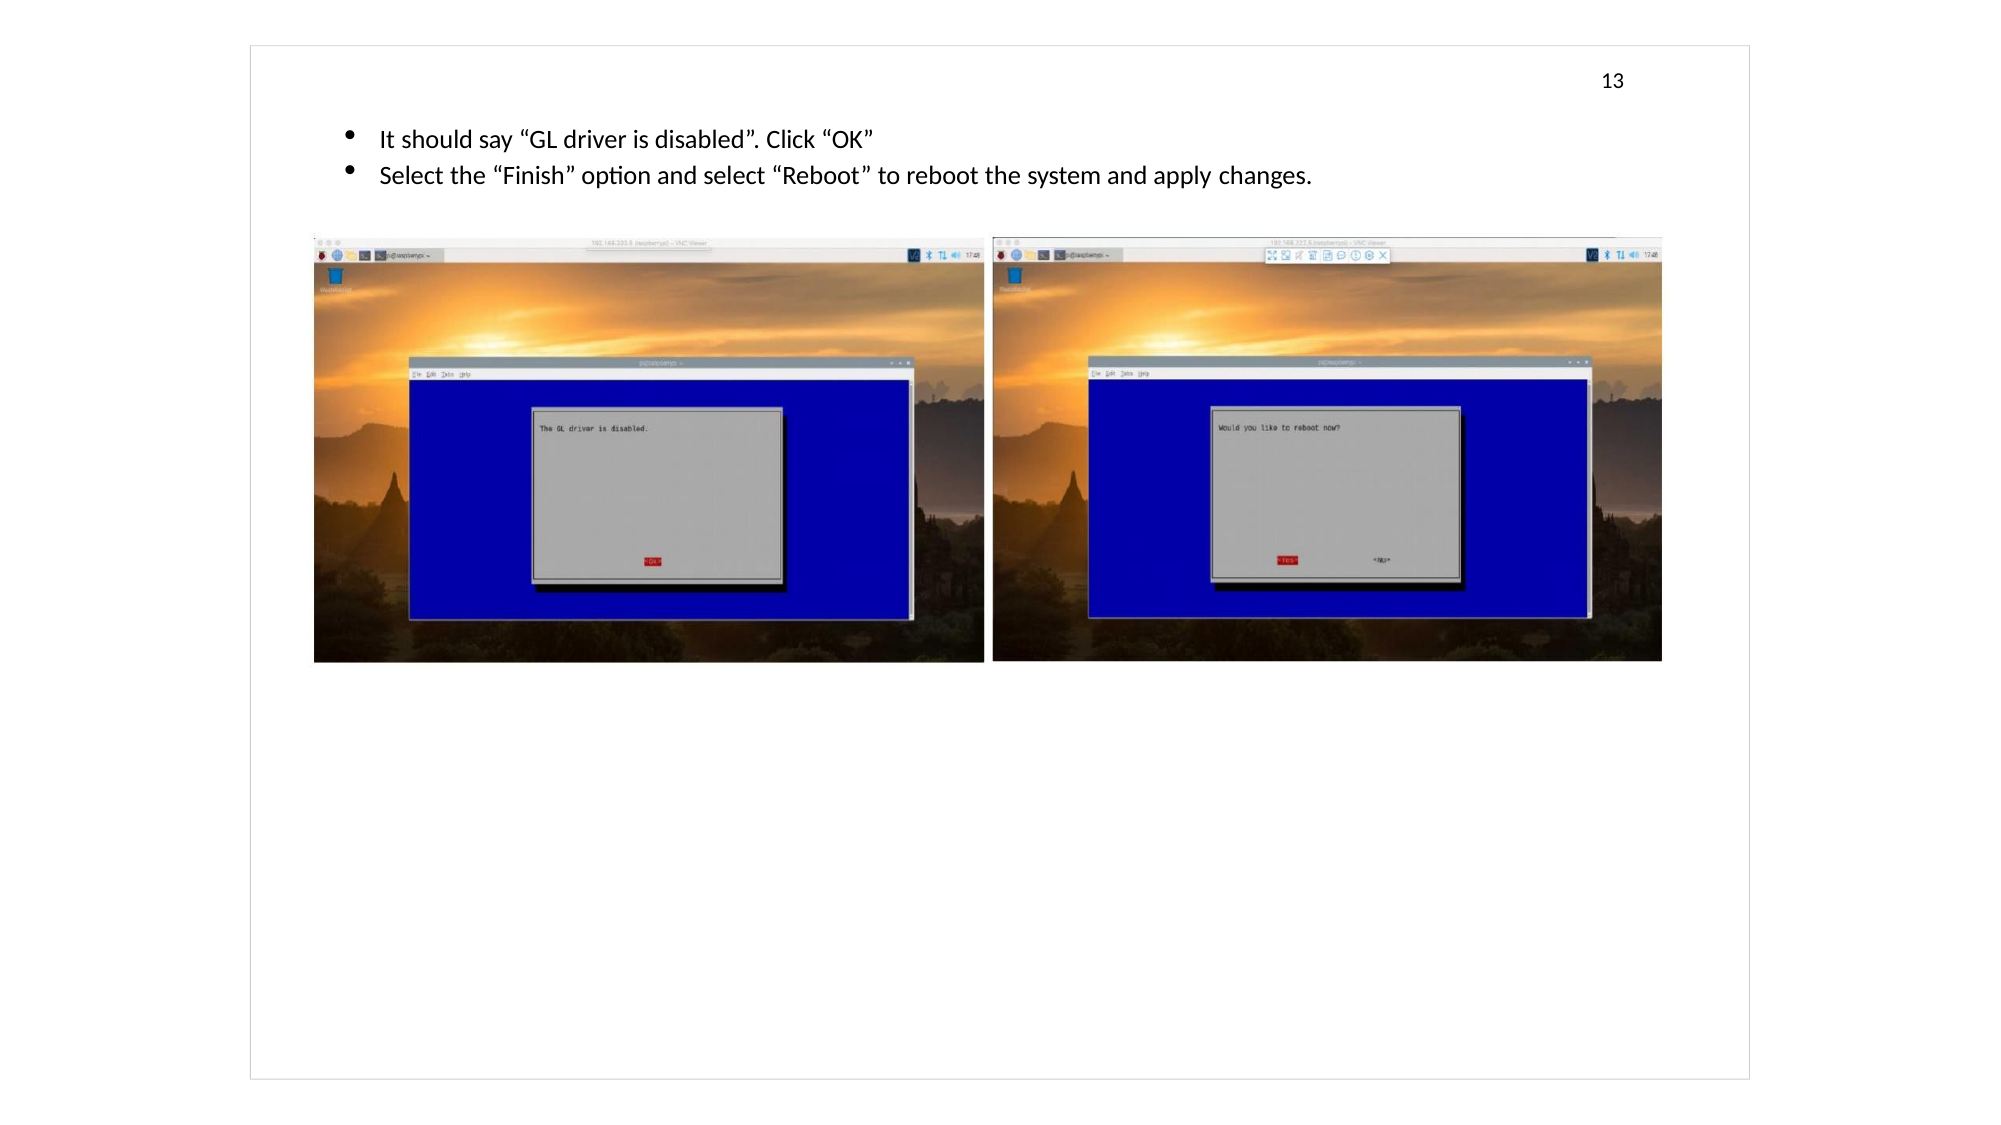

13
It should say “GL driver is disabled”. Click “OK”
Select the “Finish” option and select “Reboot” to reboot the system and apply changes.